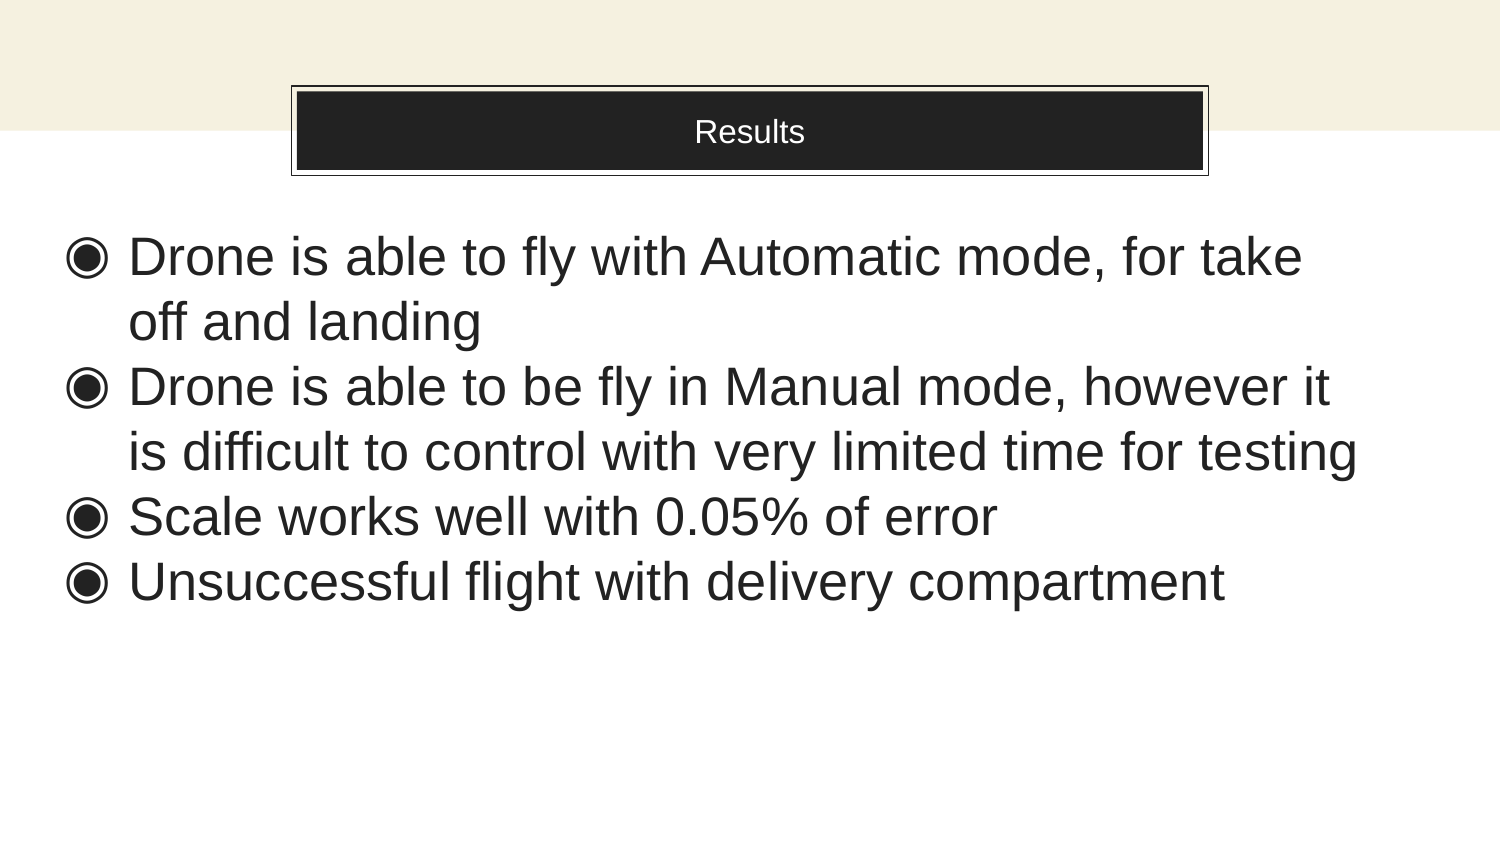

# Results
Drone is able to fly with Automatic mode, for take off and landing
Drone is able to be fly in Manual mode, however it is difficult to control with very limited time for testing
Scale works well with 0.05% of error
Unsuccessful flight with delivery compartment